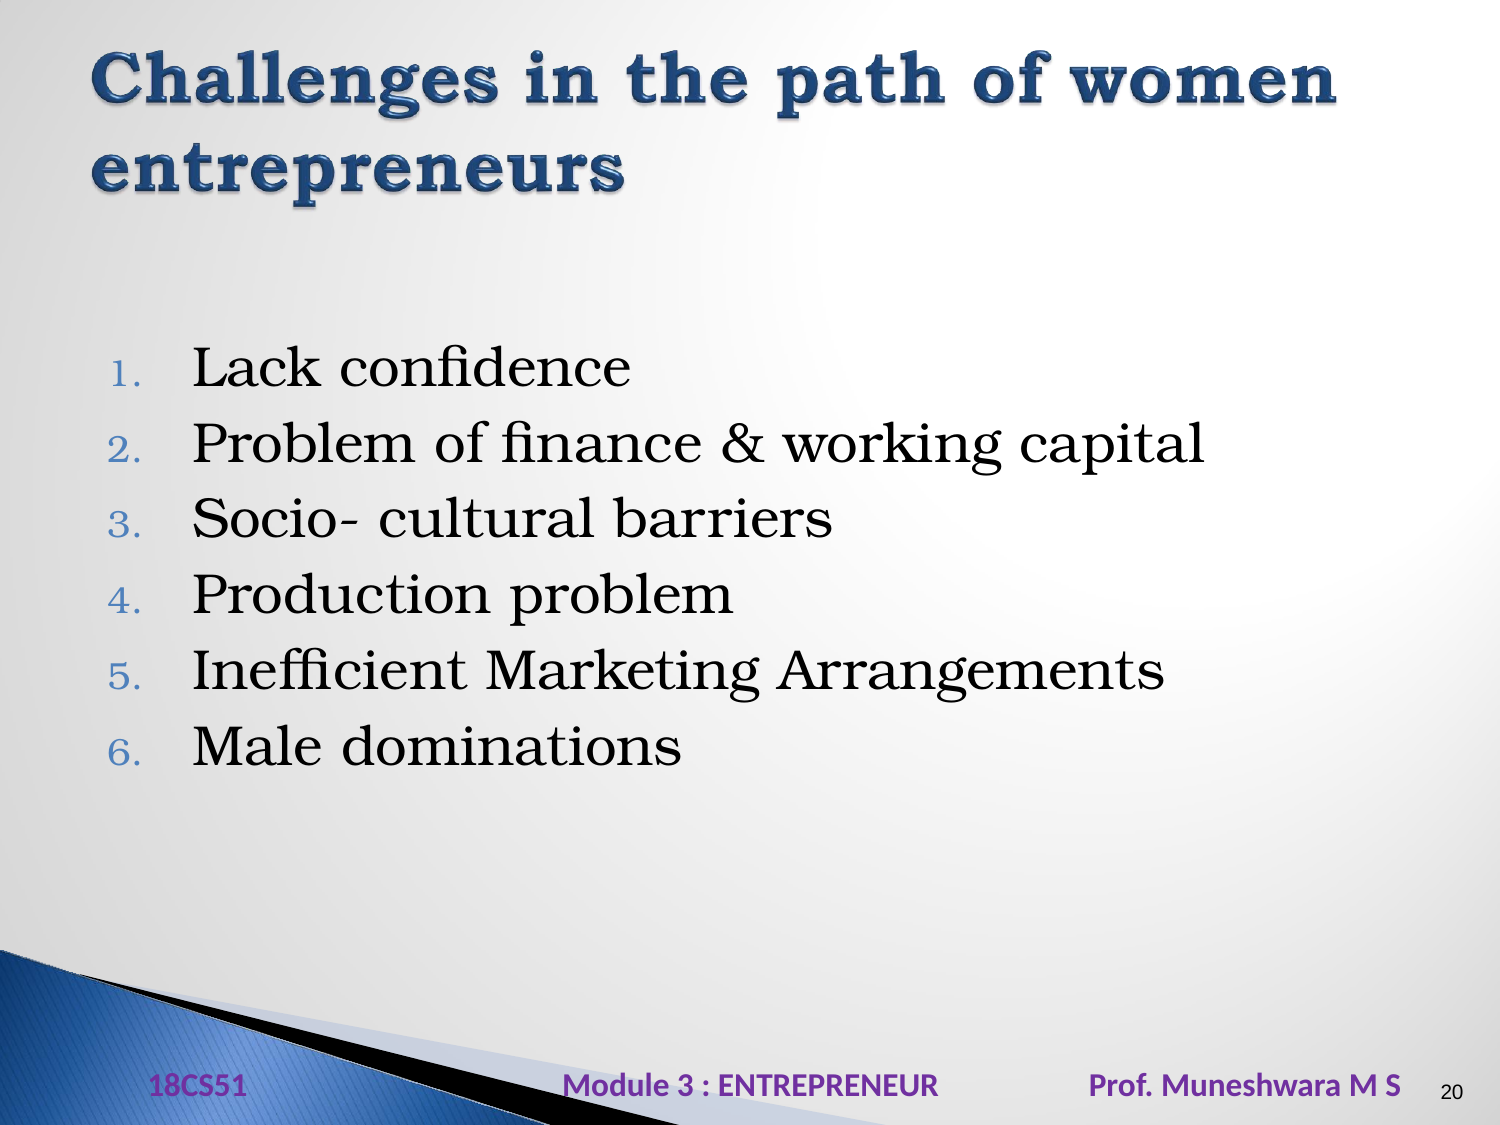

Lack confidence
Problem of finance & working capital
Socio- cultural barriers
Production problem
Inefficient Marketing Arrangements
Male dominations
18CS51                                          Module 3 : ENTREPRENEUR                    Prof. Muneshwara M S
20